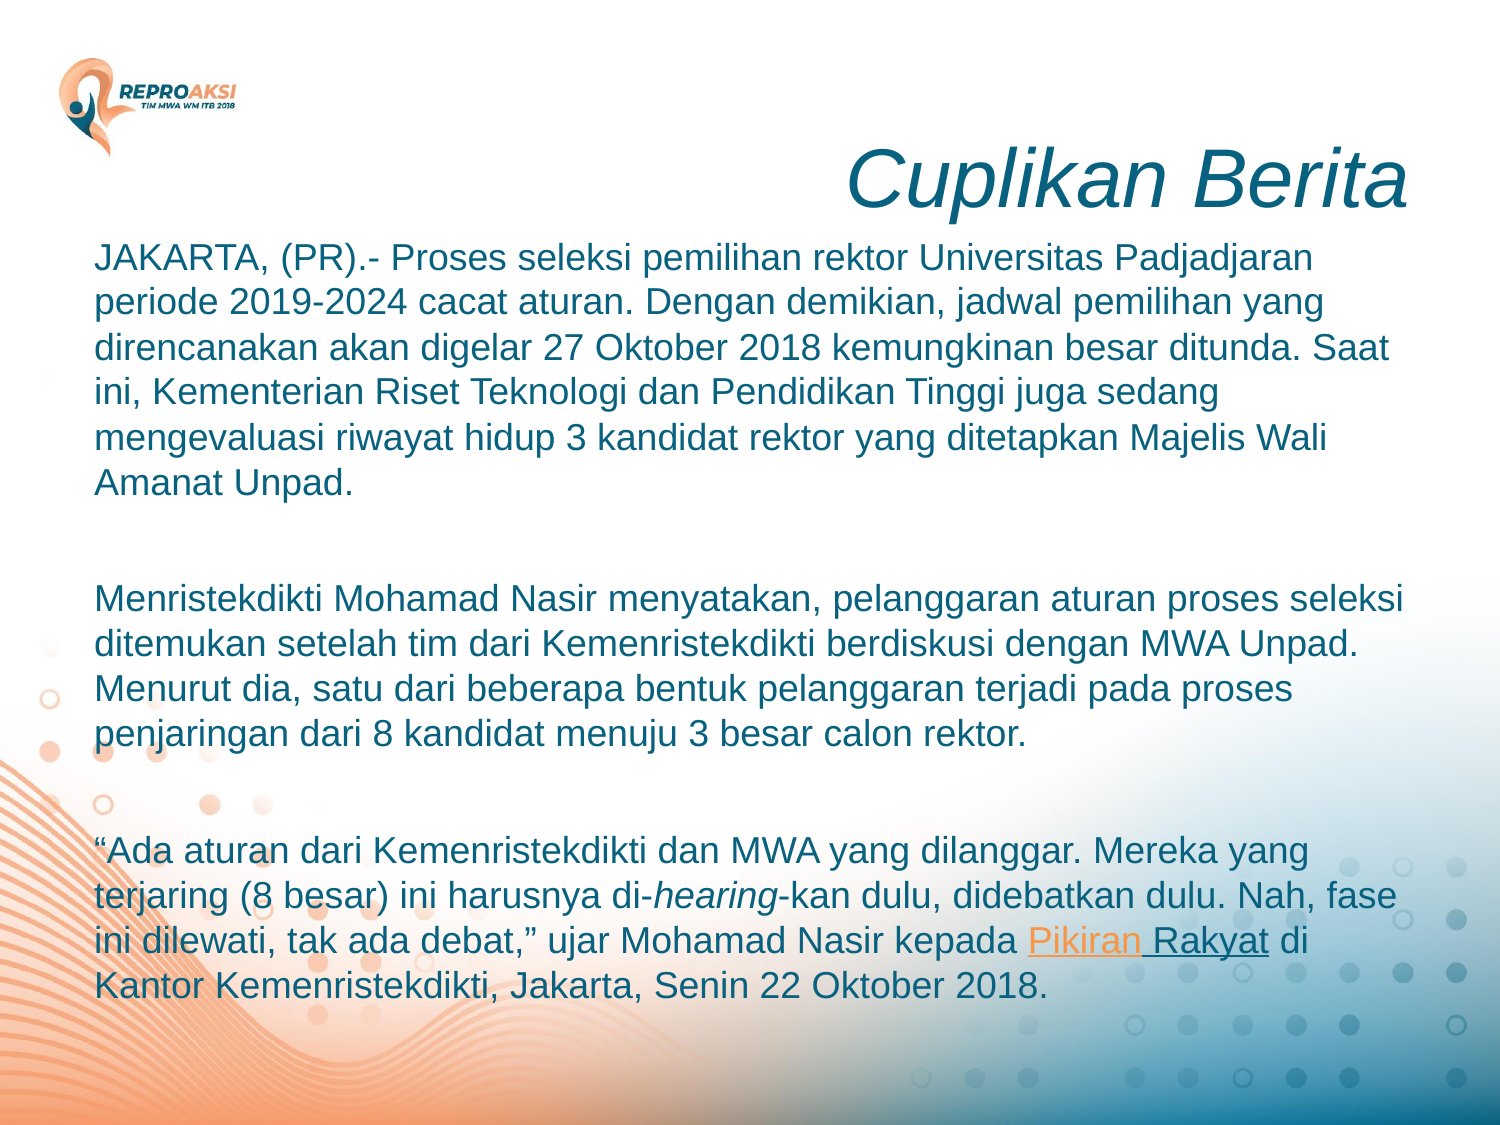

# Cuplikan Berita
JAKARTA, (PR).- Proses seleksi pemilihan rektor Universitas Padjadjaran periode 2019-2024 cacat aturan. Dengan demikian, jadwal pemilihan yang direncanakan akan digelar 27 Oktober 2018 kemungkinan besar ditunda. Saat ini, Kementerian Riset Teknologi dan Pendidikan Tinggi juga sedang mengevaluasi riwayat hidup 3 kandidat rektor yang ditetapkan Majelis Wali Amanat Unpad.

Menristekdikti Mohamad Nasir menyatakan, pelanggaran aturan proses seleksi ditemukan setelah tim dari Kemenristekdikti berdiskusi dengan MWA Unpad. Menurut dia, satu dari beberapa bentuk pelanggaran terjadi pada proses penjaringan dari 8 kandidat menuju 3 besar calon rektor.

“Ada aturan dari Kemenristekdikti dan MWA yang dilanggar. Mereka yang terjaring (8 besar) ini harusnya di-hearing-kan dulu, didebatkan dulu. Nah, fase ini dilewati, tak ada debat,” ujar Mohamad Nasir kepada Pikiran Rakyat di Kantor Kemenristekdikti, Jakarta, Senin 22 Oktober 2018.